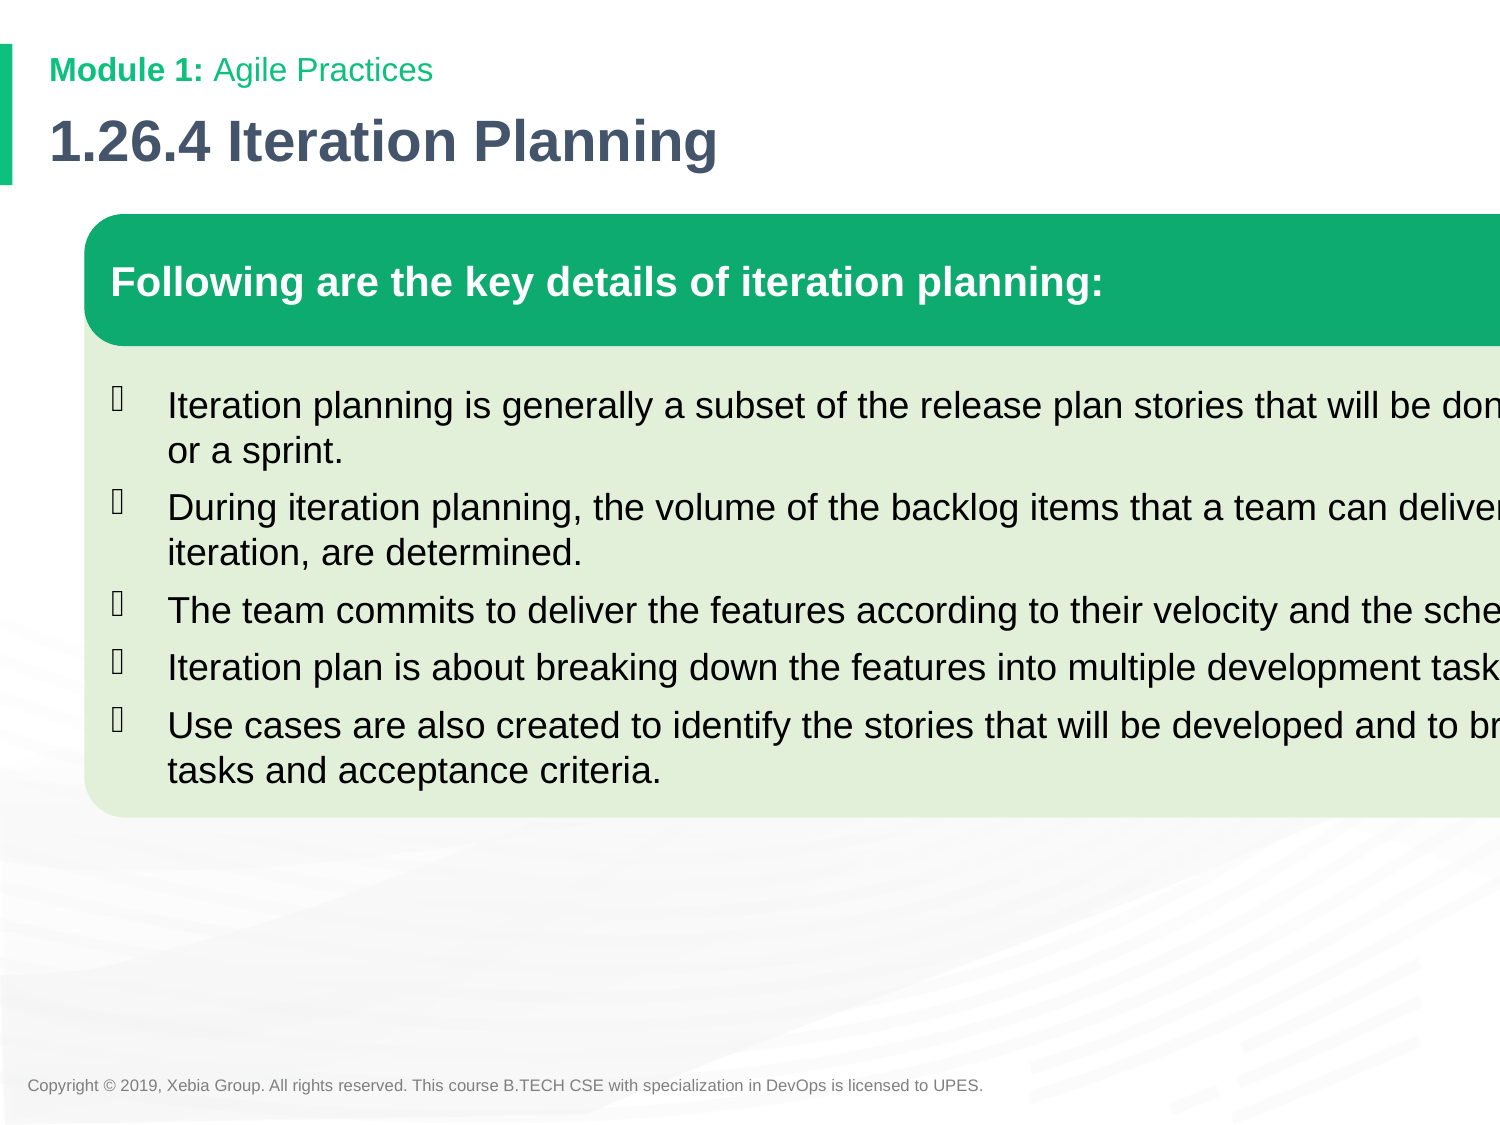

# 1.26.4 Iteration Planning
Following are the key details of iteration planning:
Iteration planning is generally a subset of the release plan stories that will be done in the next iteration or a sprint.
During iteration planning, the volume of the backlog items that a team can deliver during the next iteration, are determined.
The team commits to deliver the features according to their velocity and the schedule.
Iteration plan is about breaking down the features into multiple development tasks and estimating them.
Use cases are also created to identify the stories that will be developed and to break them into specific tasks and acceptance criteria.